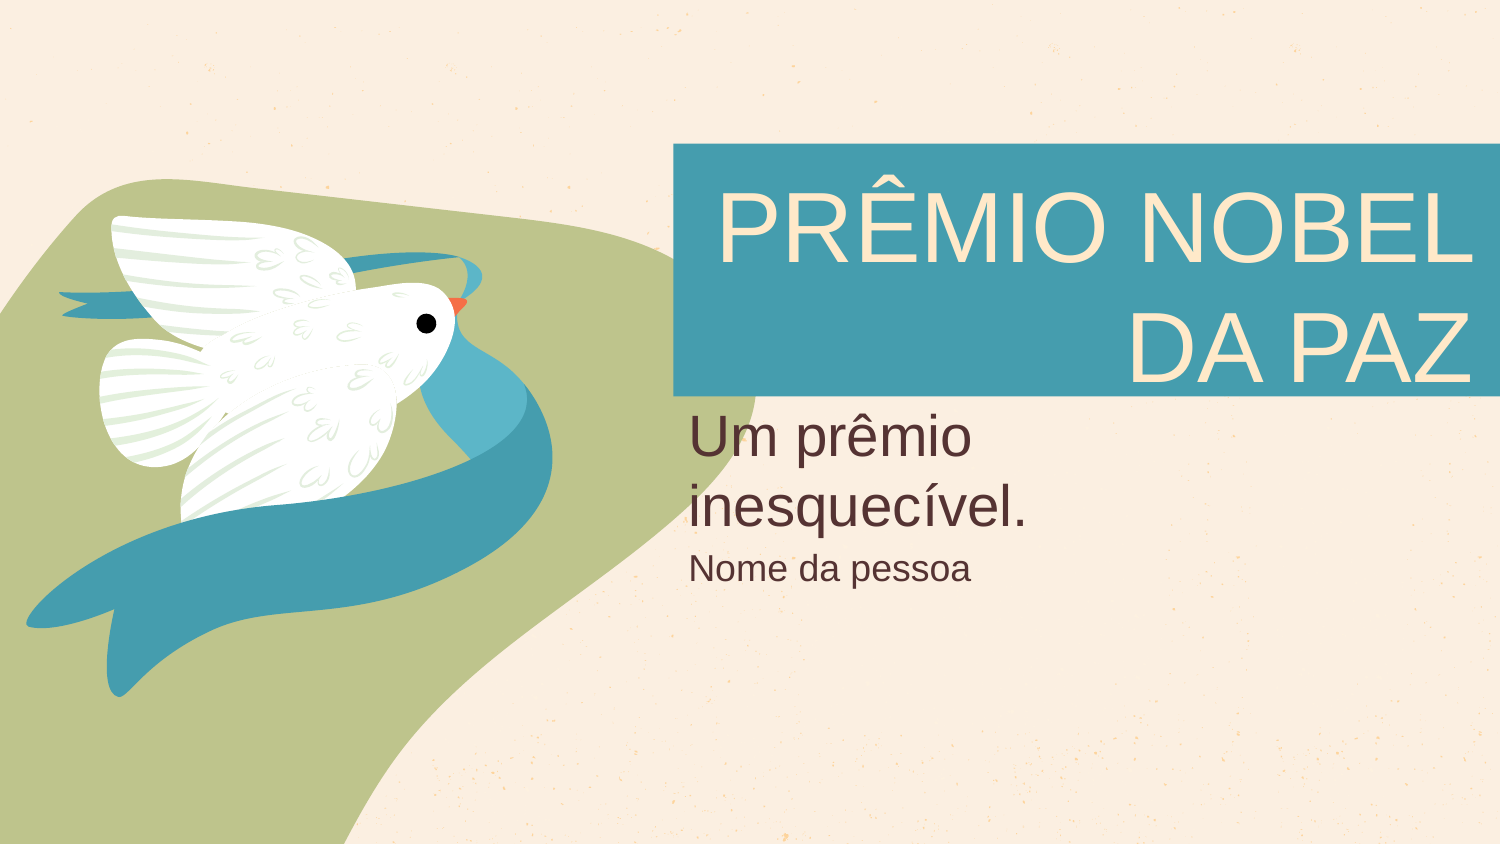

# PRÊMIO NOBEL DA PAZ

Um prêmio inesquecível.
Nome da pessoa